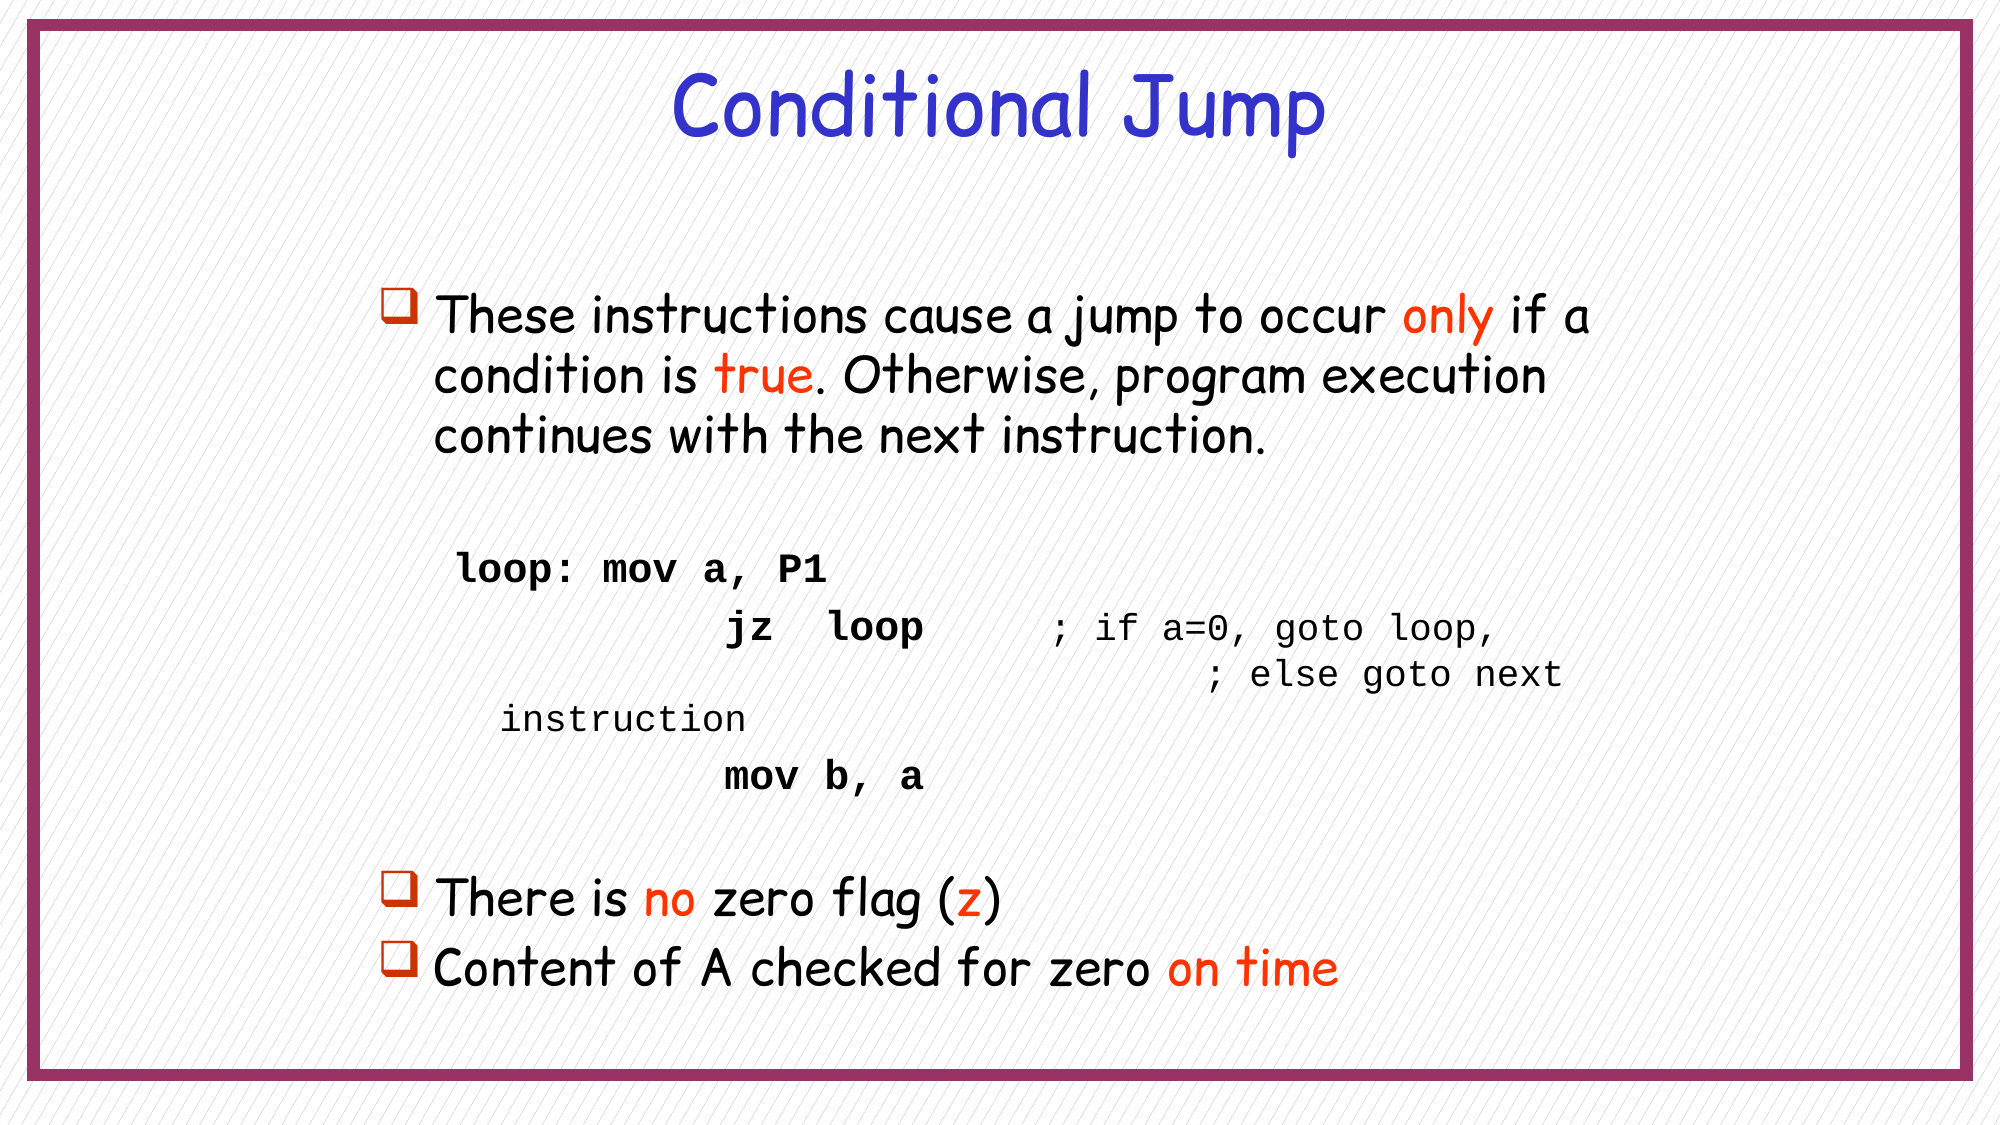

# Conditional Jump
These instructions cause a jump to occur only if a condition is true. Otherwise, program execution continues with the next instruction.

loop: mov a, P1
 		   jz  loop     ; if a=0, goto loop, 			                  ; else goto next instruction
		   mov b, a

There is no zero flag (z)
Content of A checked for zero on time